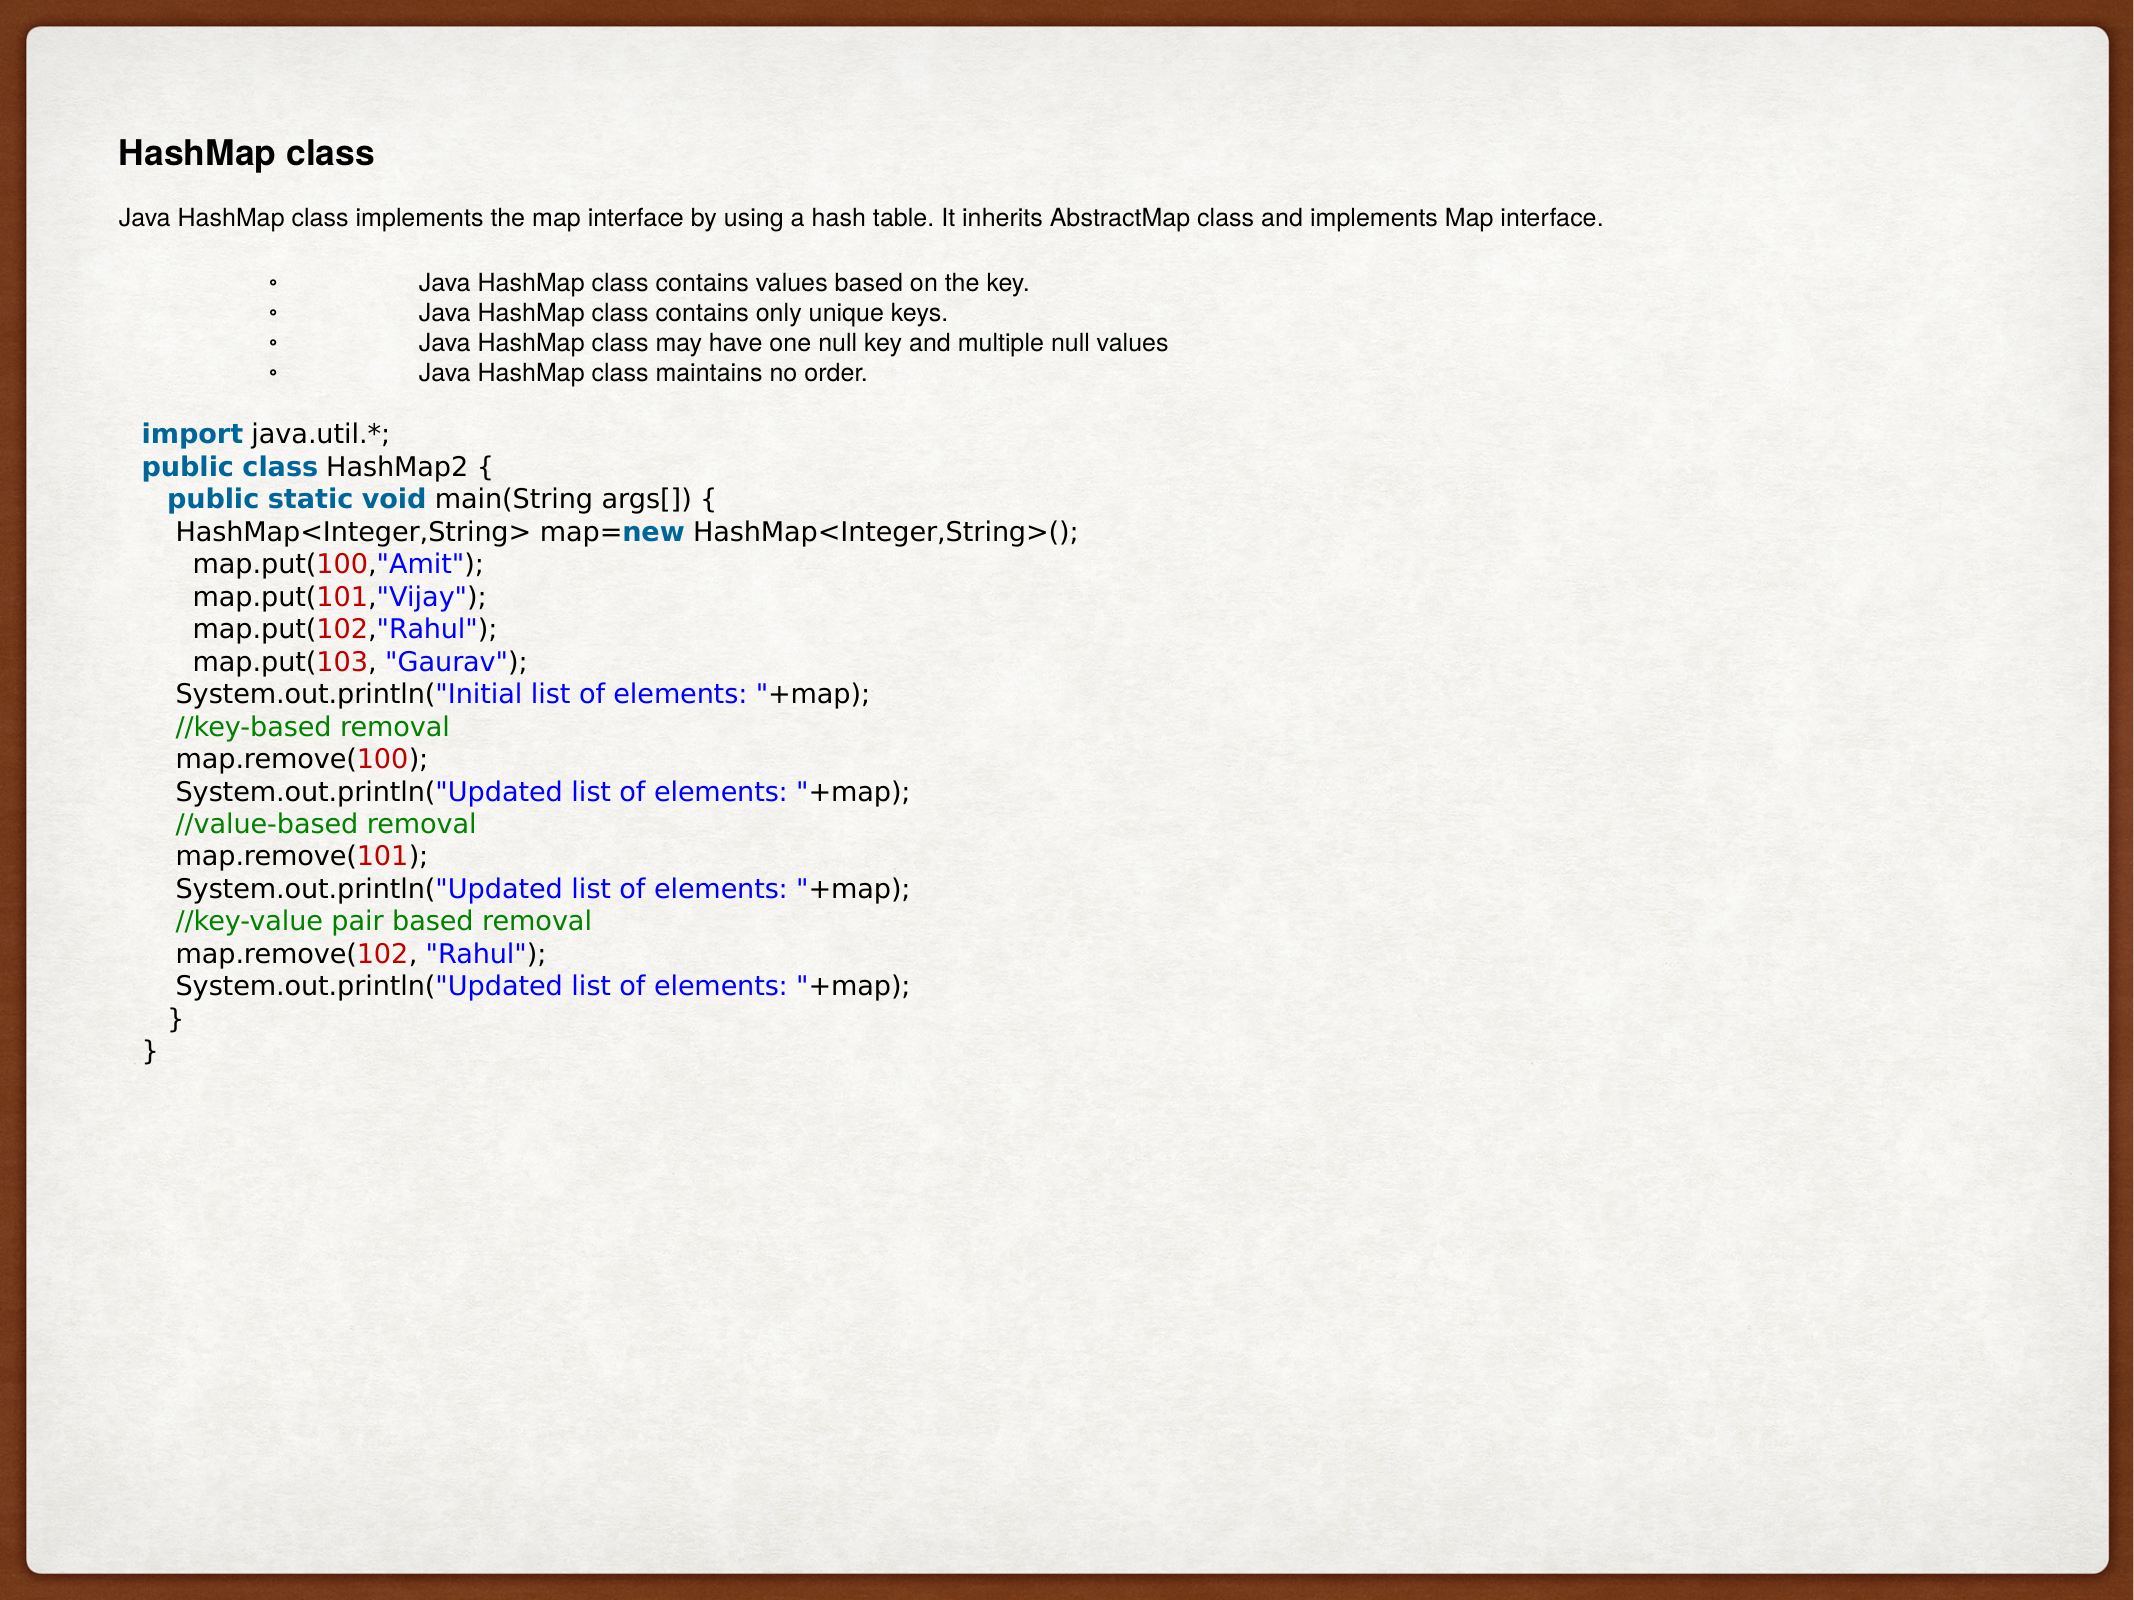

HashMap class

Java HashMap class implements the map interface by using a hash table. It inherits AbstractMap class and implements Map interface.

	◦	Java HashMap class contains values based on the key.
	◦	Java HashMap class contains only unique keys.
	◦	Java HashMap class may have one null key and multiple null values
	◦	Java HashMap class maintains no order.

import java.util.*;
public class HashMap2 {
   public static void main(String args[]) {
    HashMap<Integer,String> map=new HashMap<Integer,String>();
      map.put(100,"Amit");
      map.put(101,"Vijay");
      map.put(102,"Rahul");
      map.put(103, "Gaurav");
    System.out.println("Initial list of elements: "+map);
    //key-based removal
    map.remove(100);
    System.out.println("Updated list of elements: "+map);
    //value-based removal
    map.remove(101);
    System.out.println("Updated list of elements: "+map);
    //key-value pair based removal
    map.remove(102, "Rahul");
    System.out.println("Updated list of elements: "+map);
   }
}